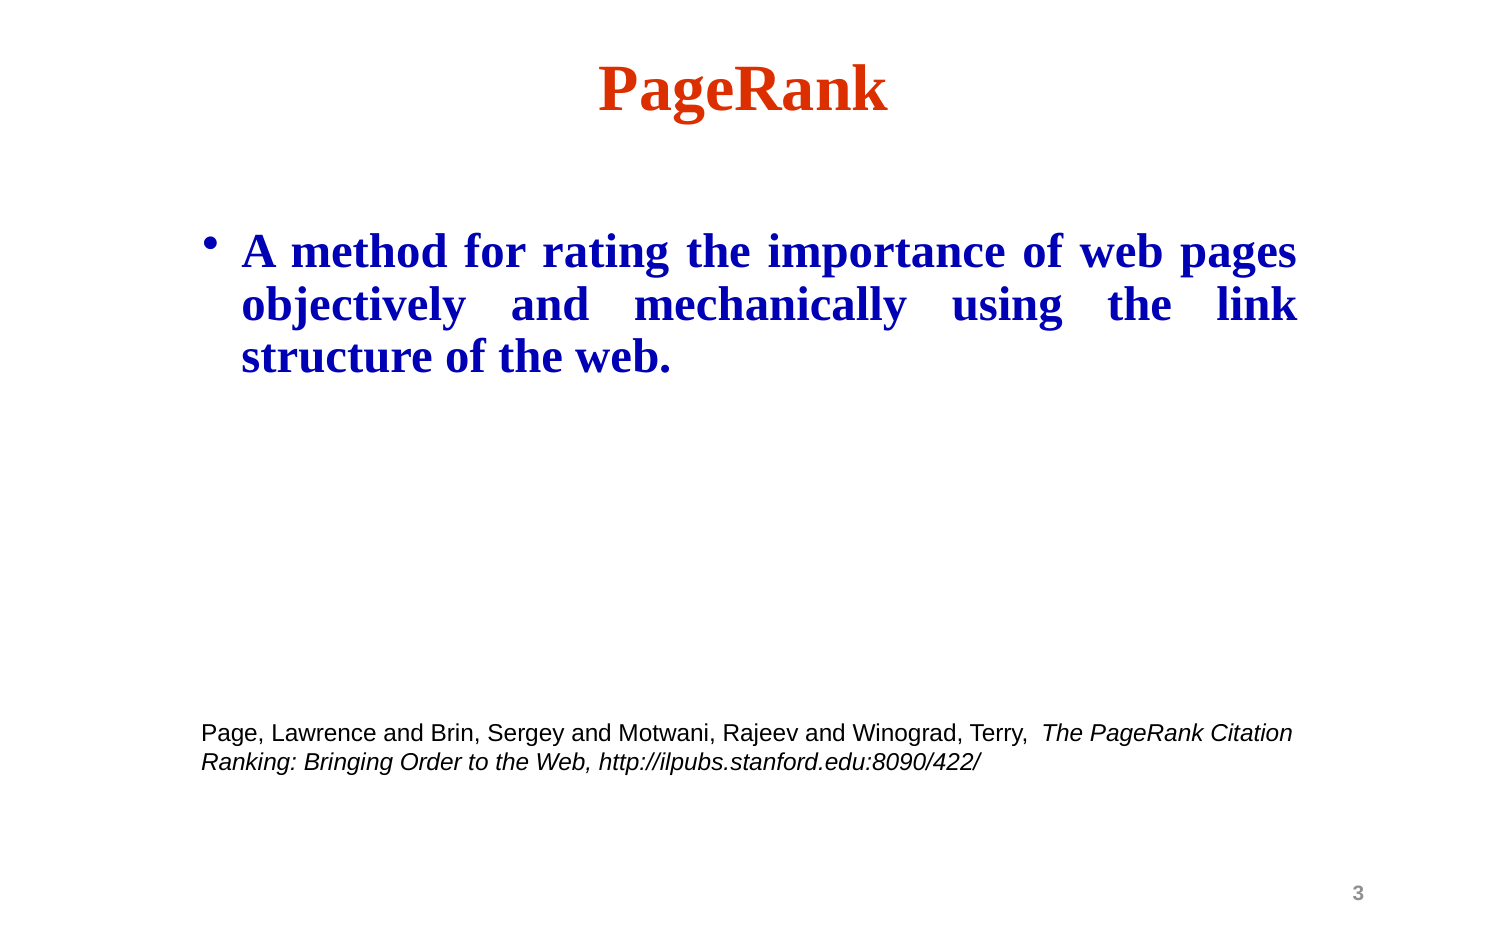

# PageRank
A method for rating the importance of web pages objectively and mechanically using the link structure of the web.

Page, Lawrence and Brin, Sergey and Motwani, Rajeev and Winograd, Terry,  The PageRank Citation Ranking: Bringing Order to the Web, http://ilpubs.stanford.edu:8090/422/
3